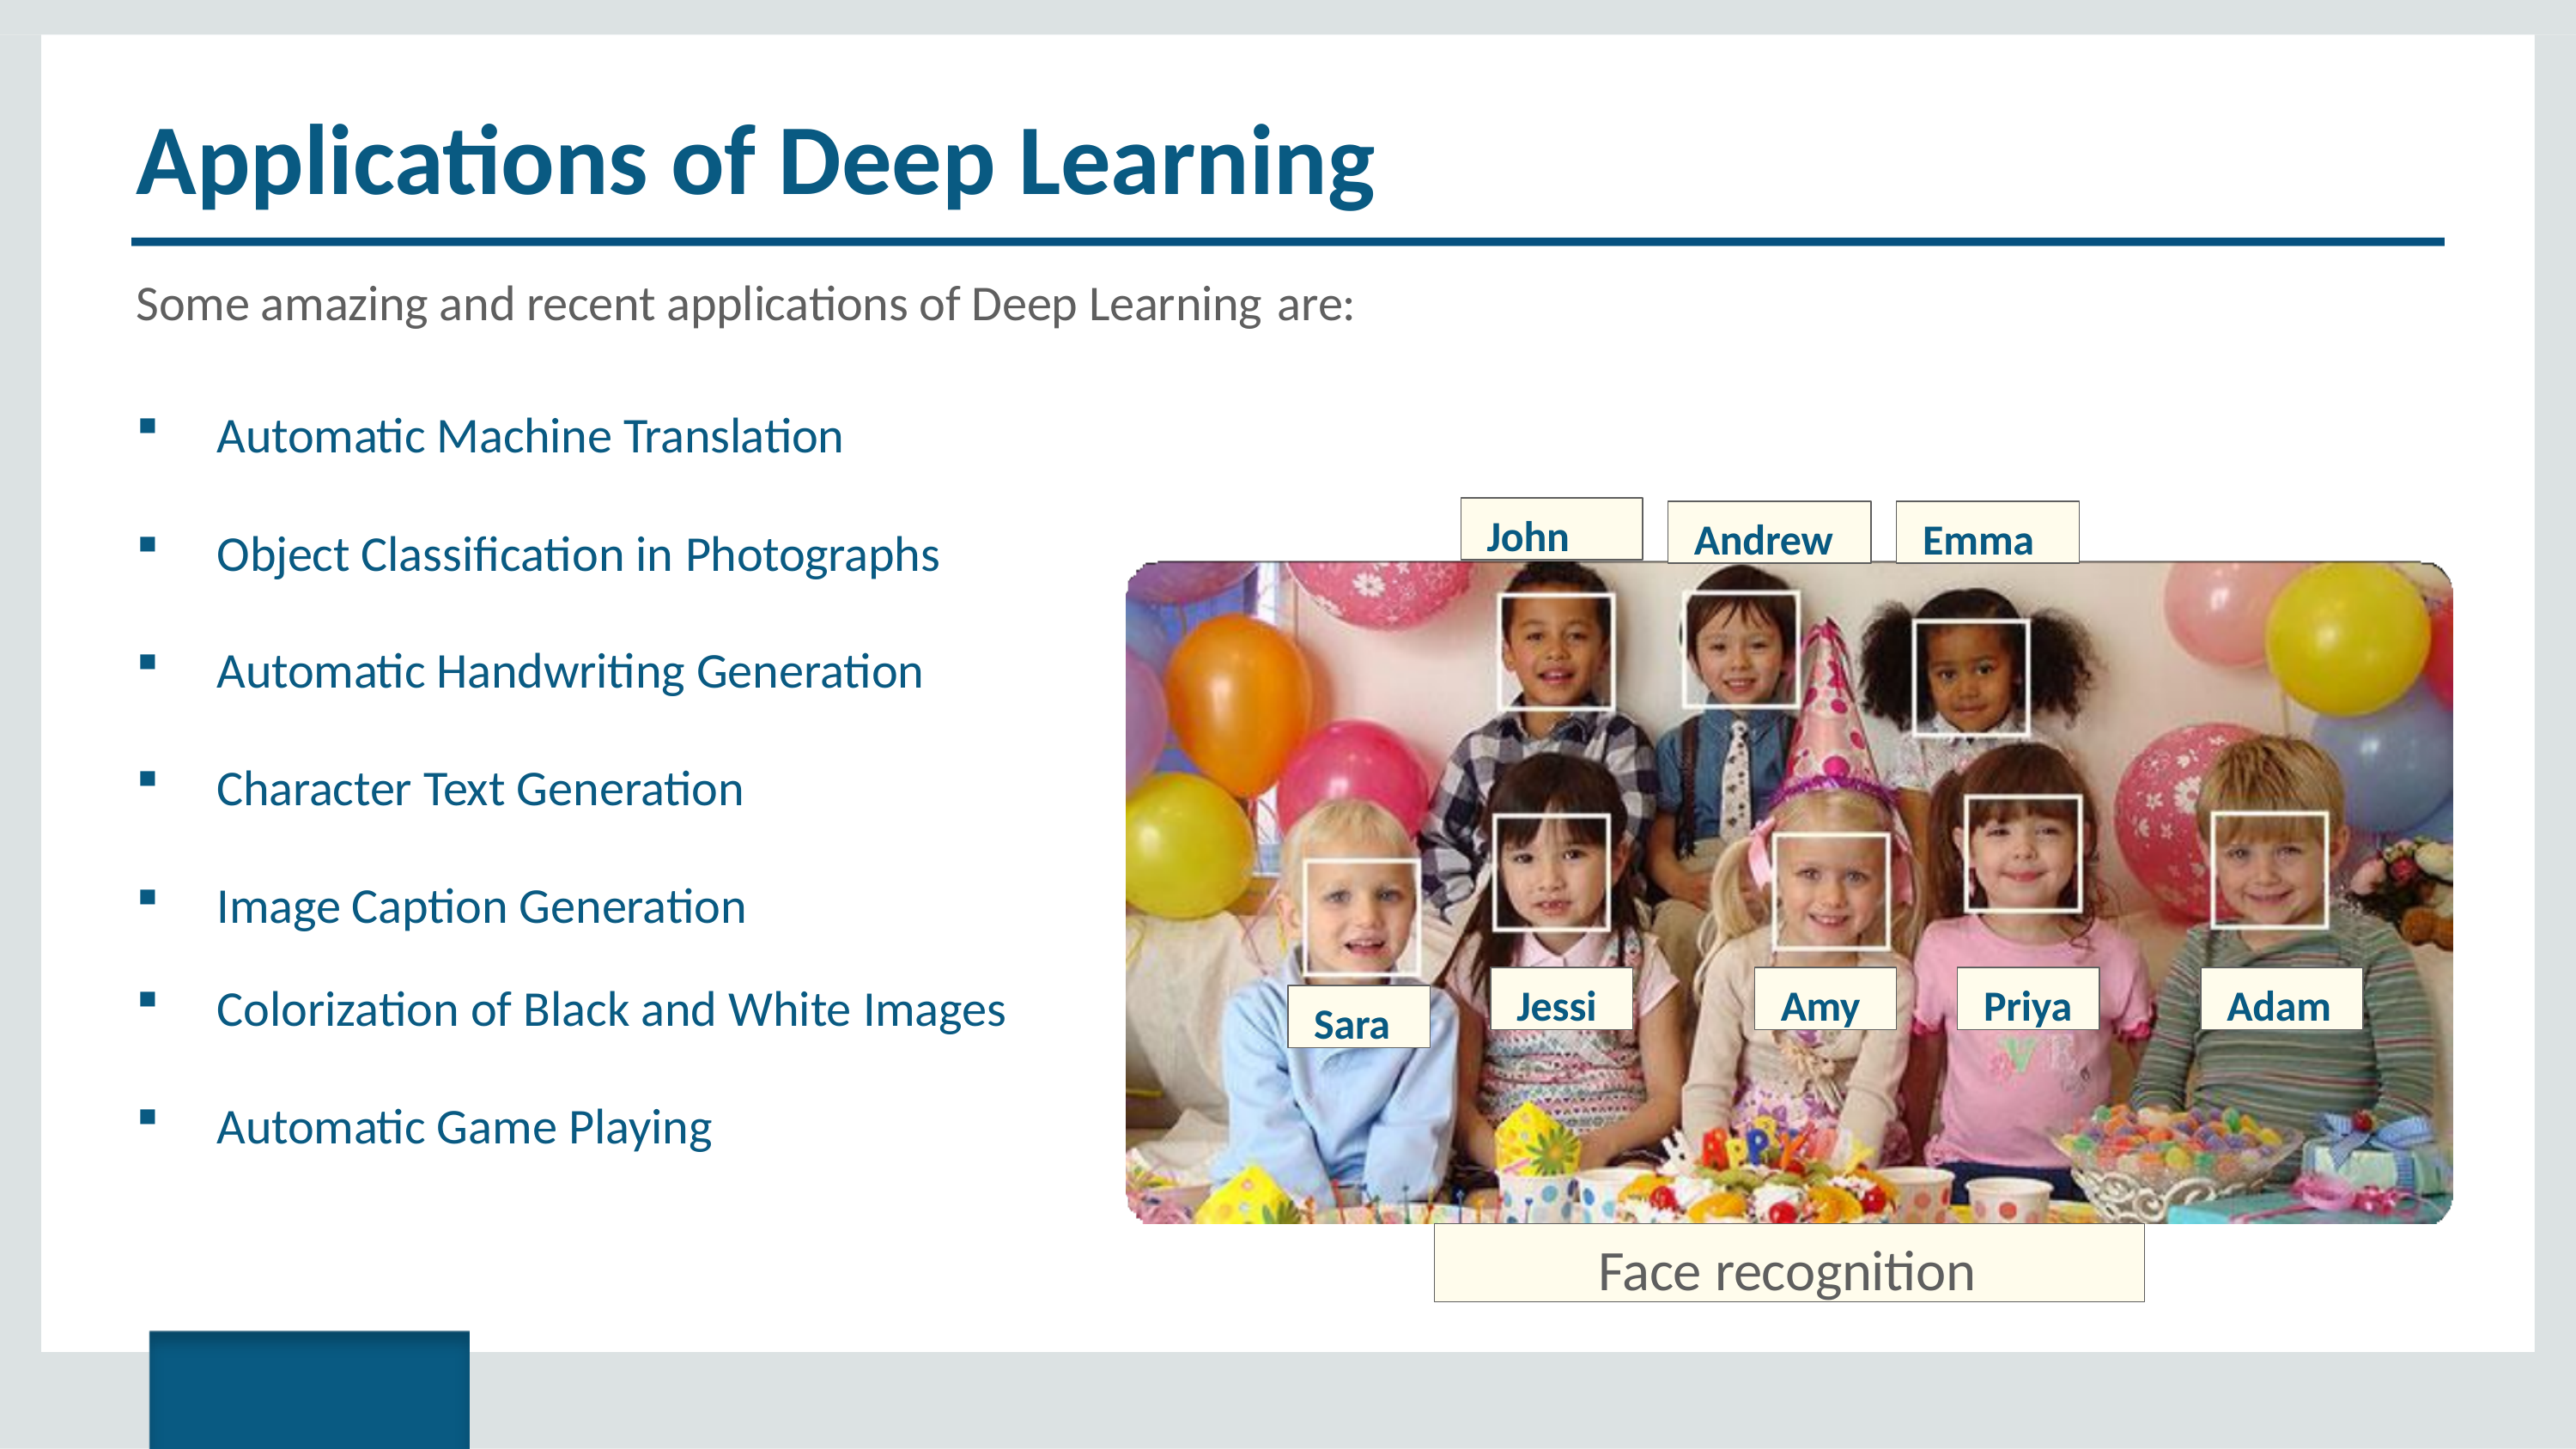

# Applications of Deep Learning

Some amazing and recent applications of Deep Learning are:

Automatic Machine Translation

Object Classification in Photographs

Automatic Handwriting Generation

Character Text Generation

Image Caption Generation
John
Andrew
Emma

Jessi
Amy
Priya
Adam
Colorization of Black and White Images

Automatic Game Playing
Sara
Face recognition